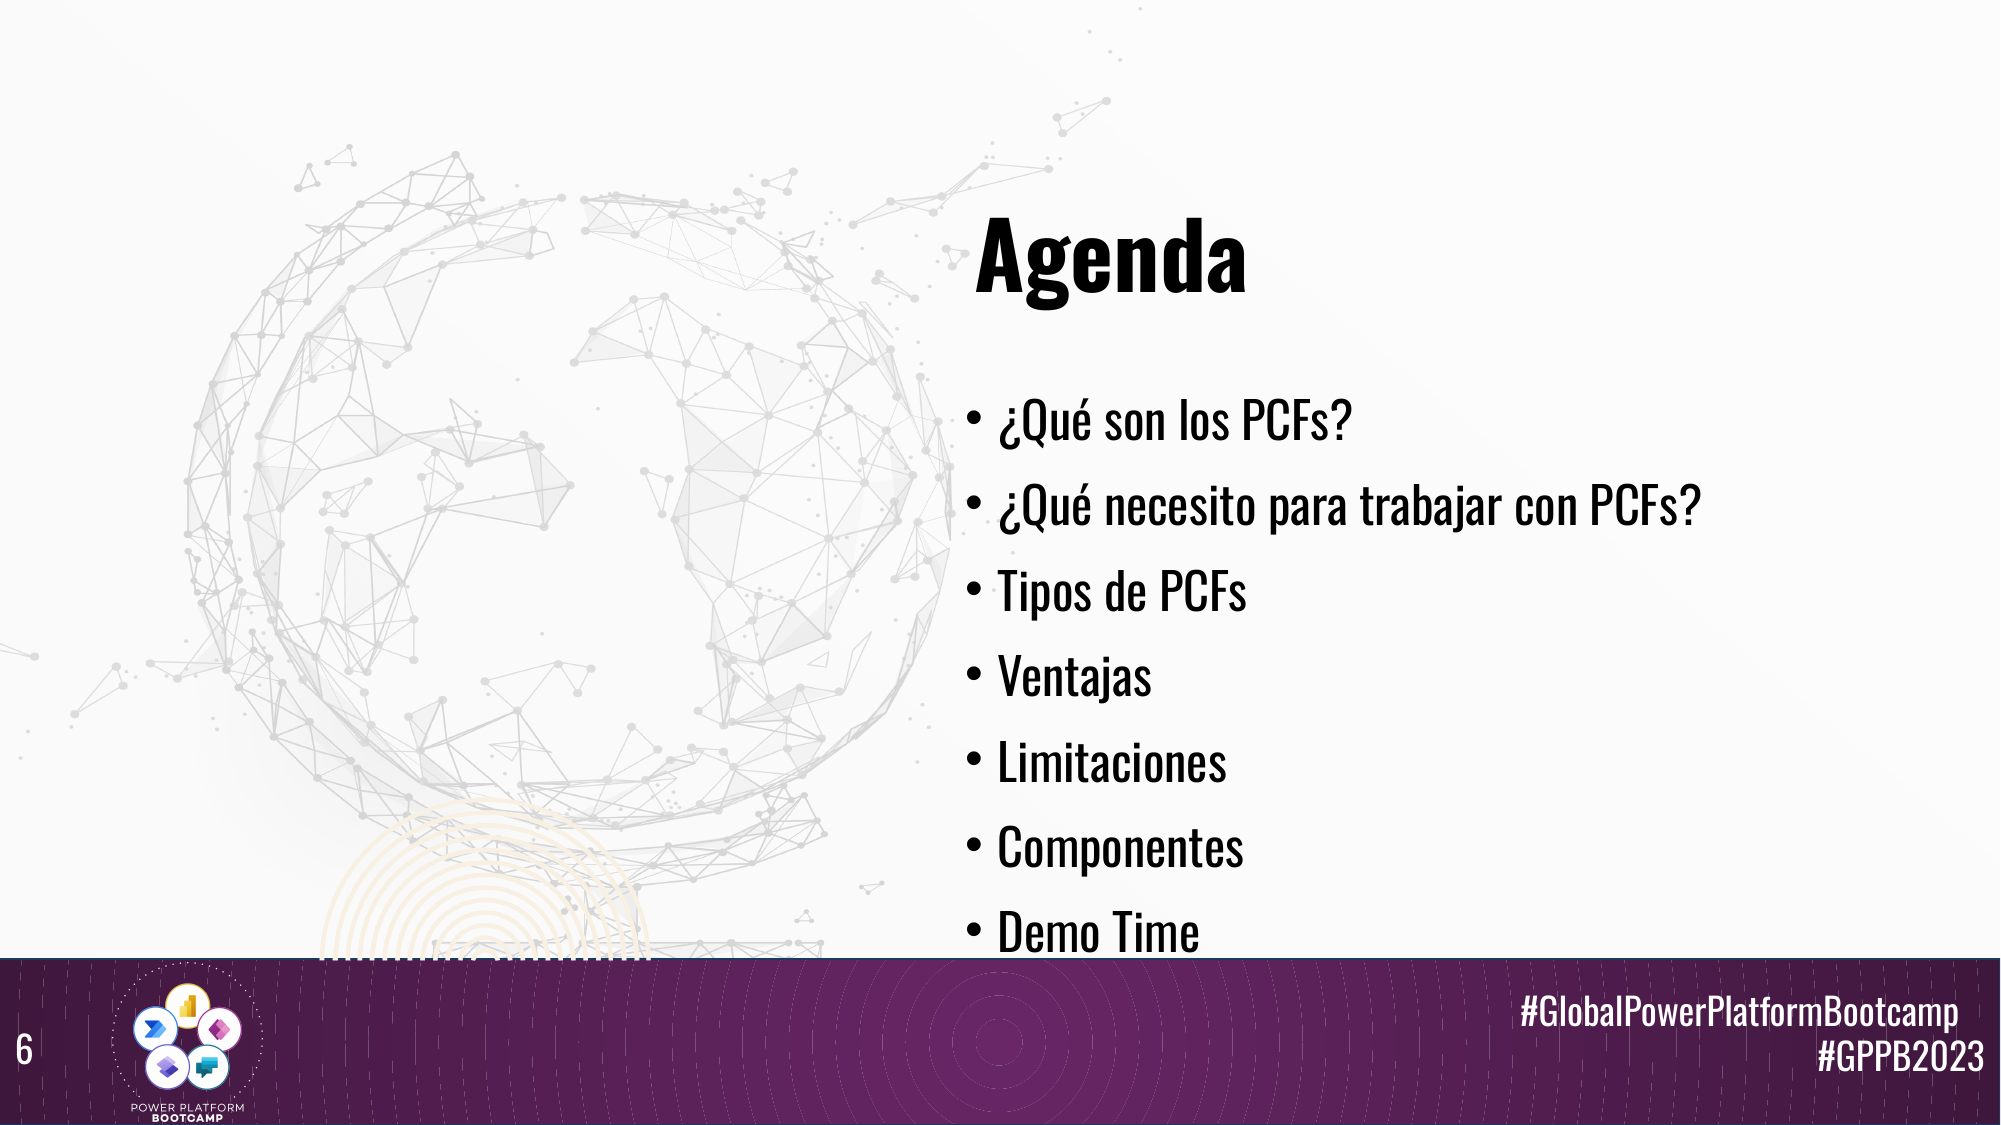

Agenda
¿Qué son los PCFs?
¿Qué necesito para trabajar con PCFs?
Tipos de PCFs
Ventajas
Limitaciones
Componentes
Demo Time
6